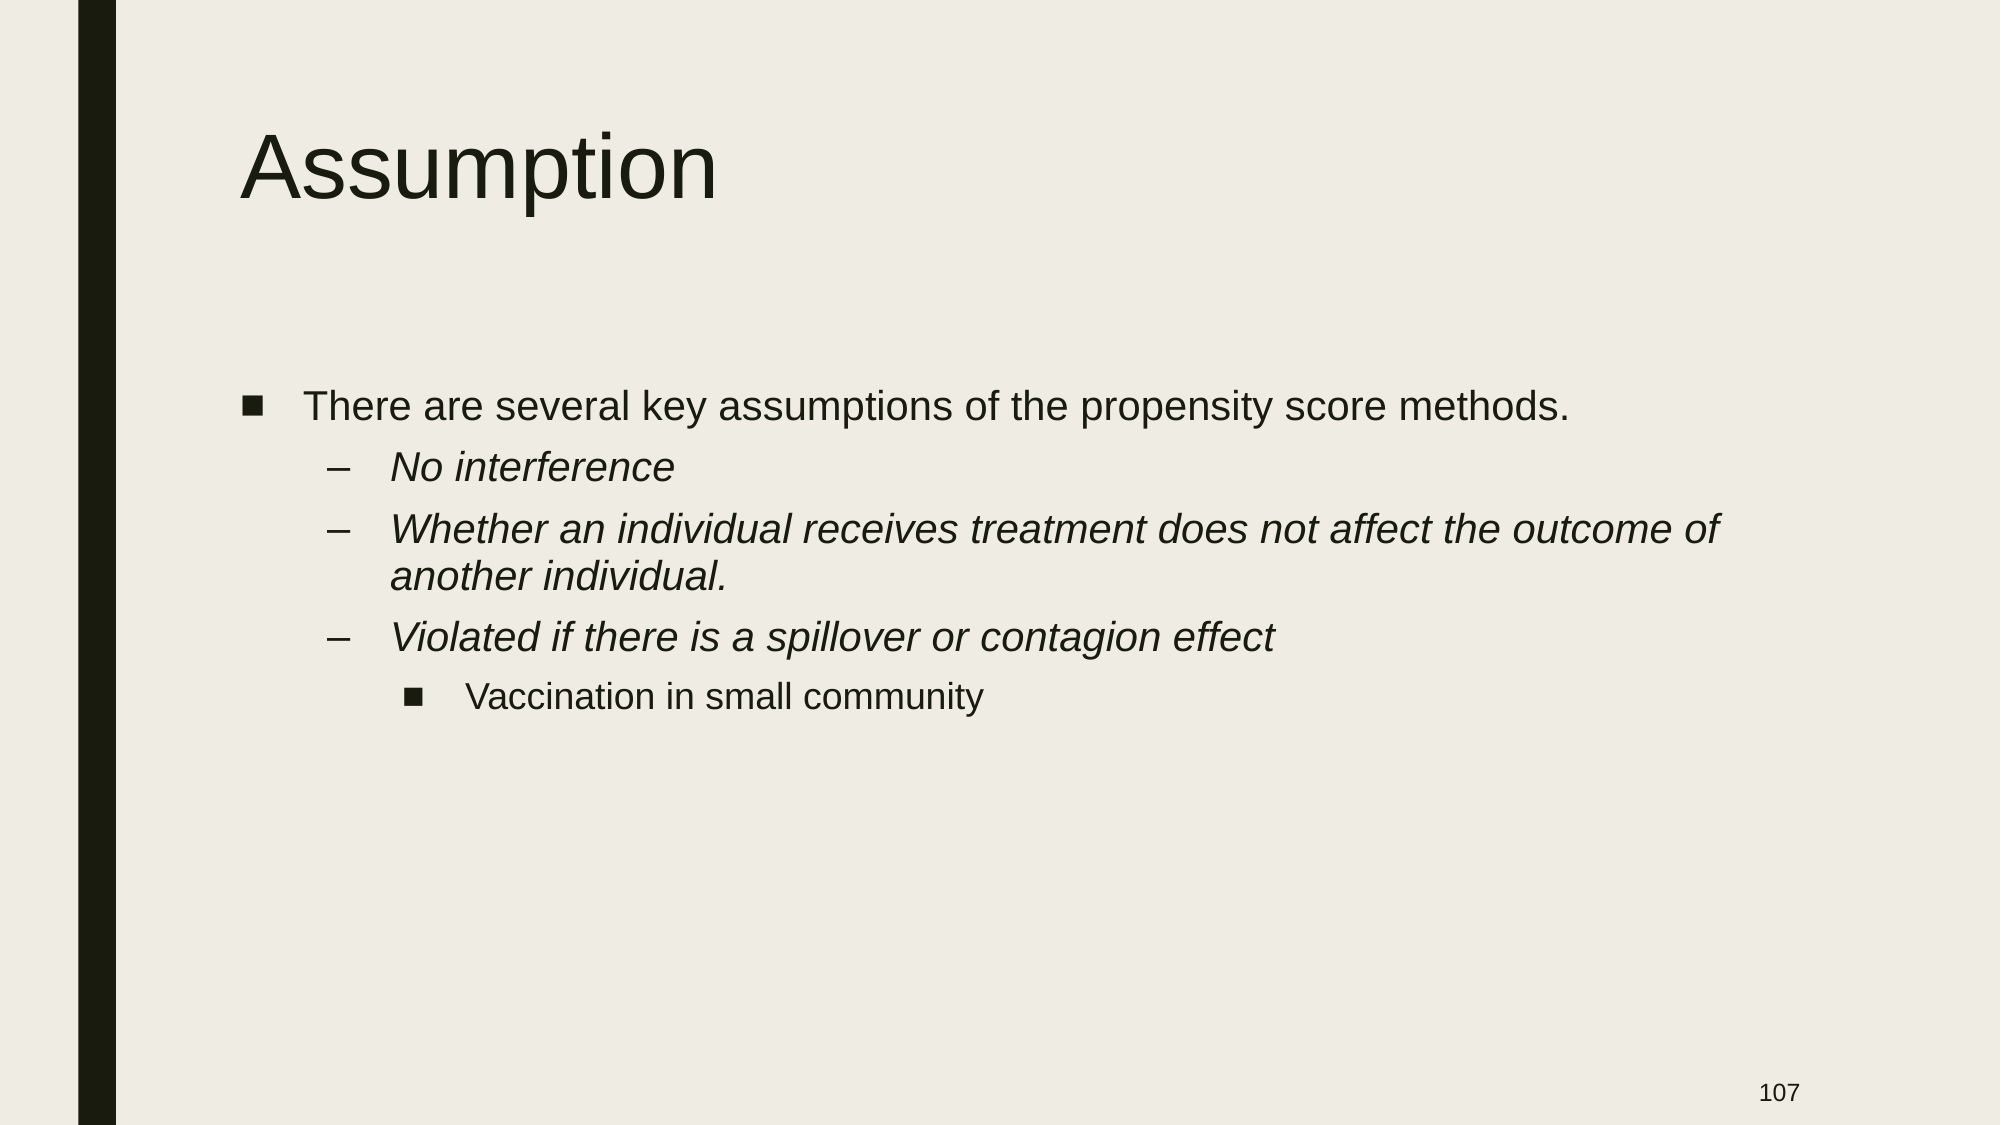

# Assumption
There are several key assumptions of the propensity score methods.
No interference
Whether an individual receives treatment does not affect the outcome of another individual.
Violated if there is a spillover or contagion effect
Vaccination in small community
107